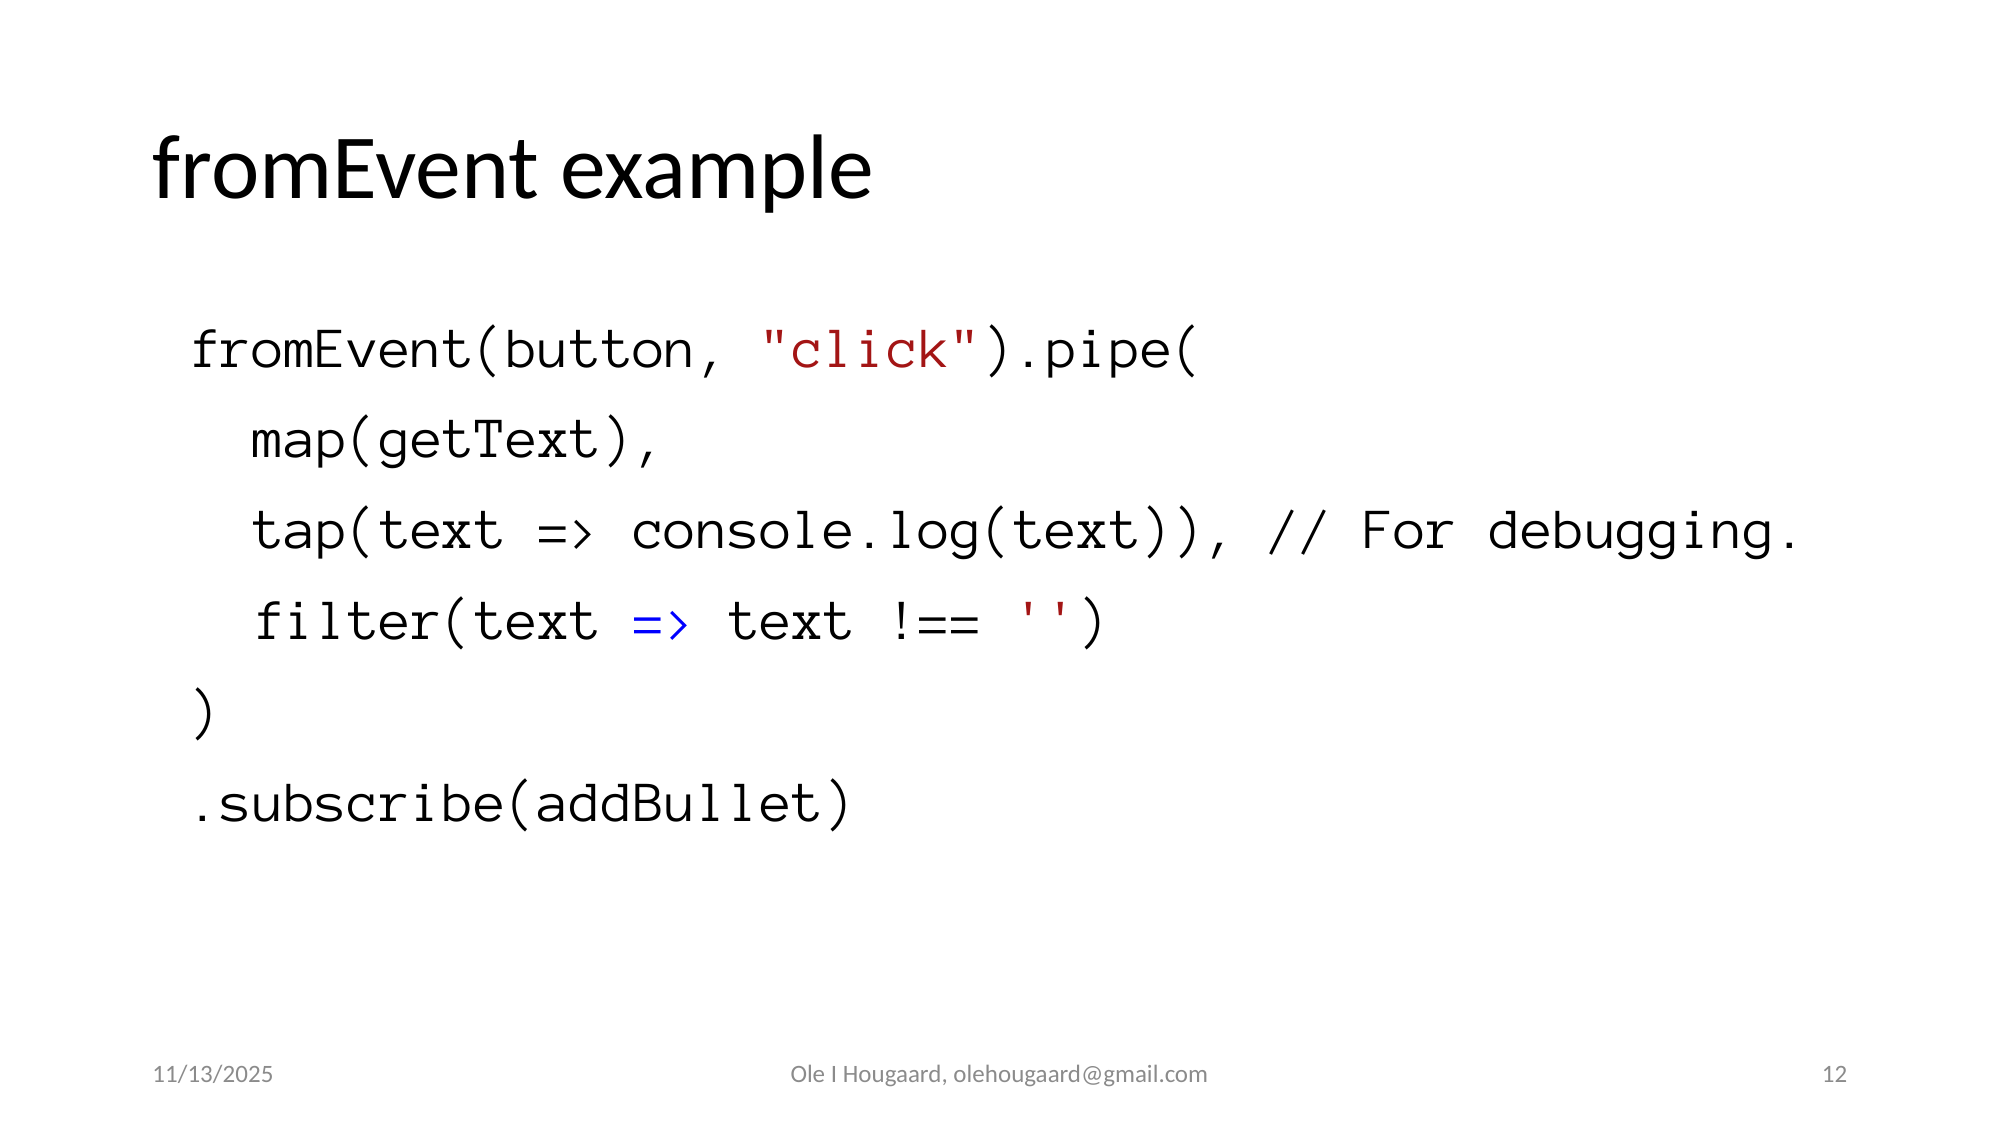

Ole I Hougaard, olehougaard@gmail.com
12
11/13/2025
# fromEvent example
fromEvent(button, "click").pipe(
  map(getText),
  tap(text => console.log(text)), // For debugging.
  filter(text => text !== '')
)
.subscribe(addBullet)